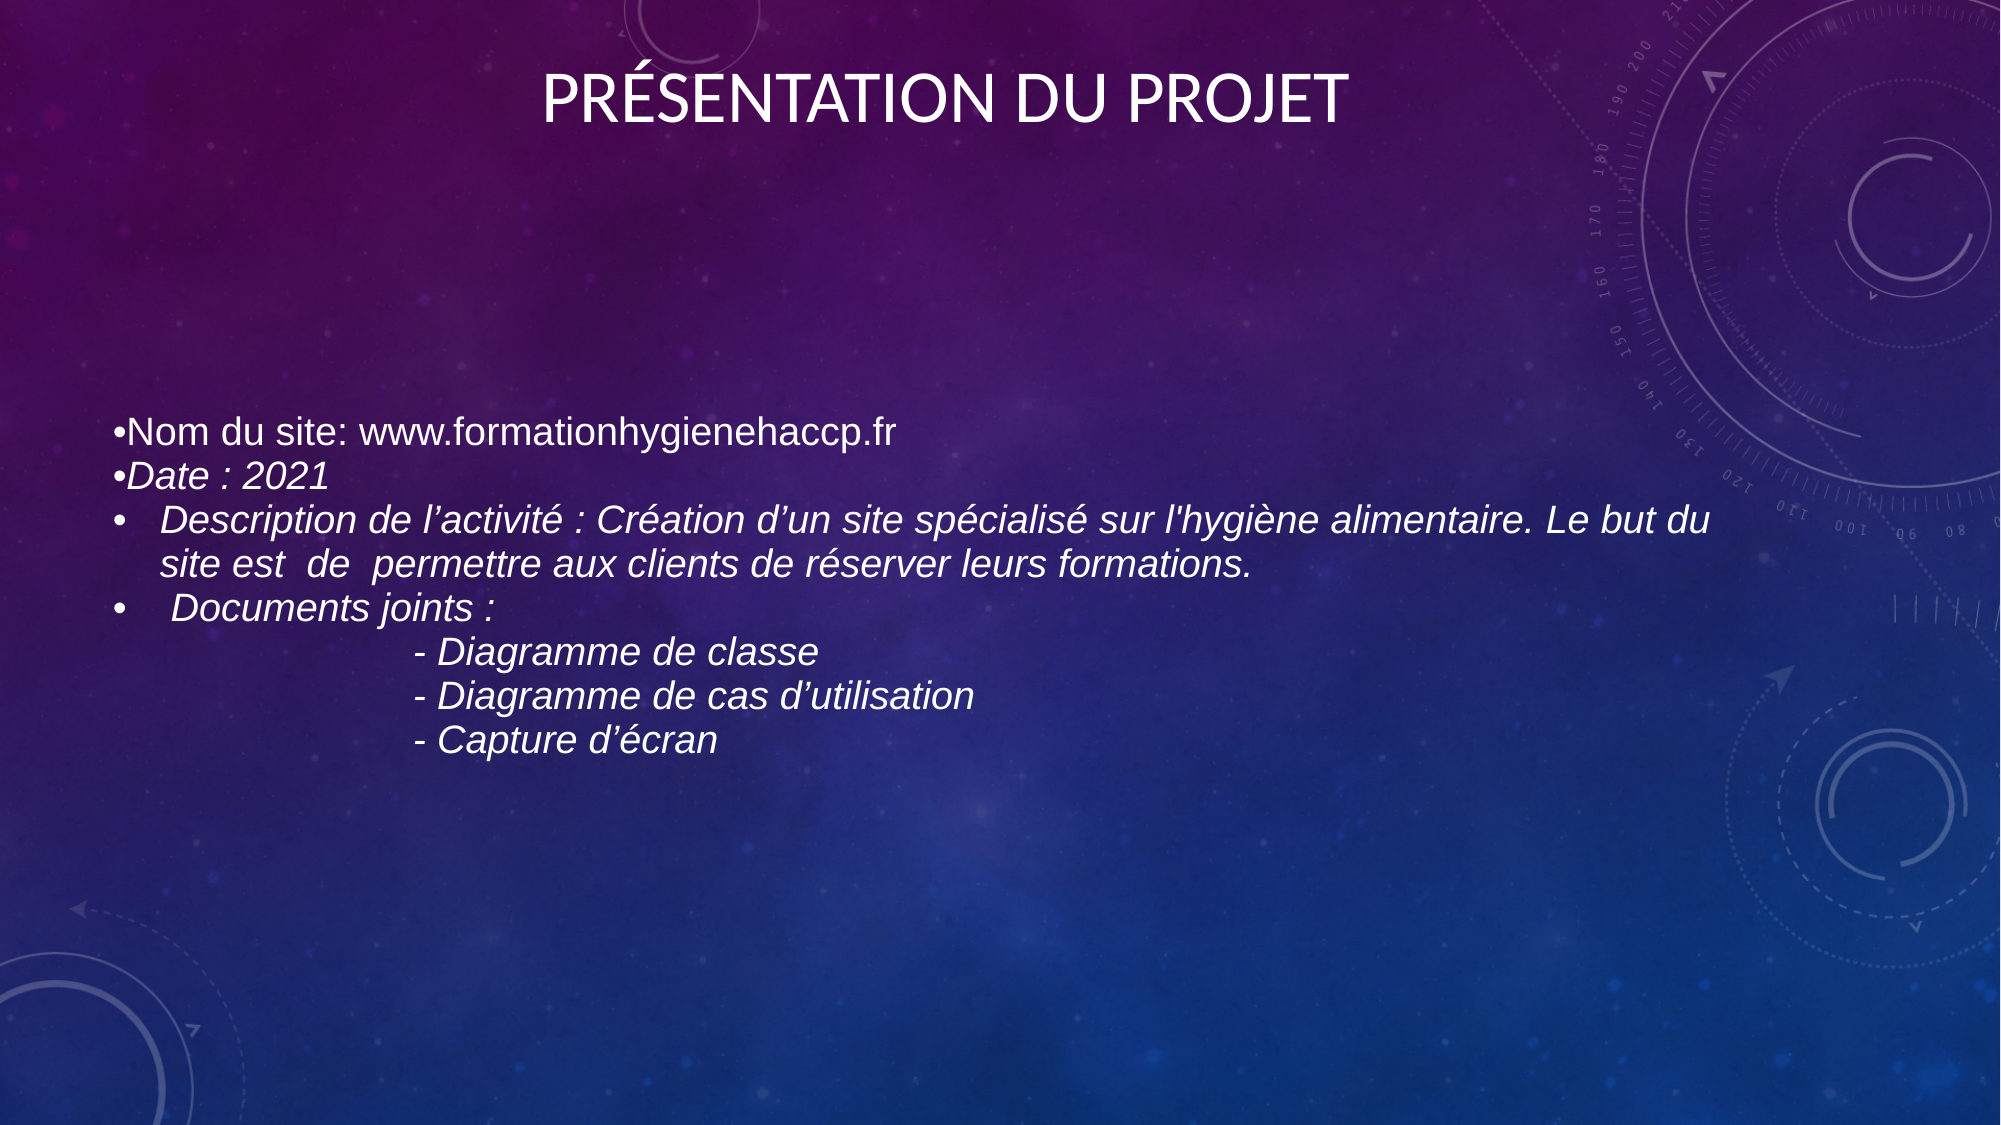

Présentation du projet

Nom du site: www.formationhygienehaccp.fr
Date : 2021
Description de l’activité : Création d’un site spécialisé sur l'hygiène alimentaire. Le but du site est  de  permettre aux clients de réserver leurs formations.
 Documents joints :
		- Diagramme de classe
		- Diagramme de cas d’utilisation
		- Capture d’écran